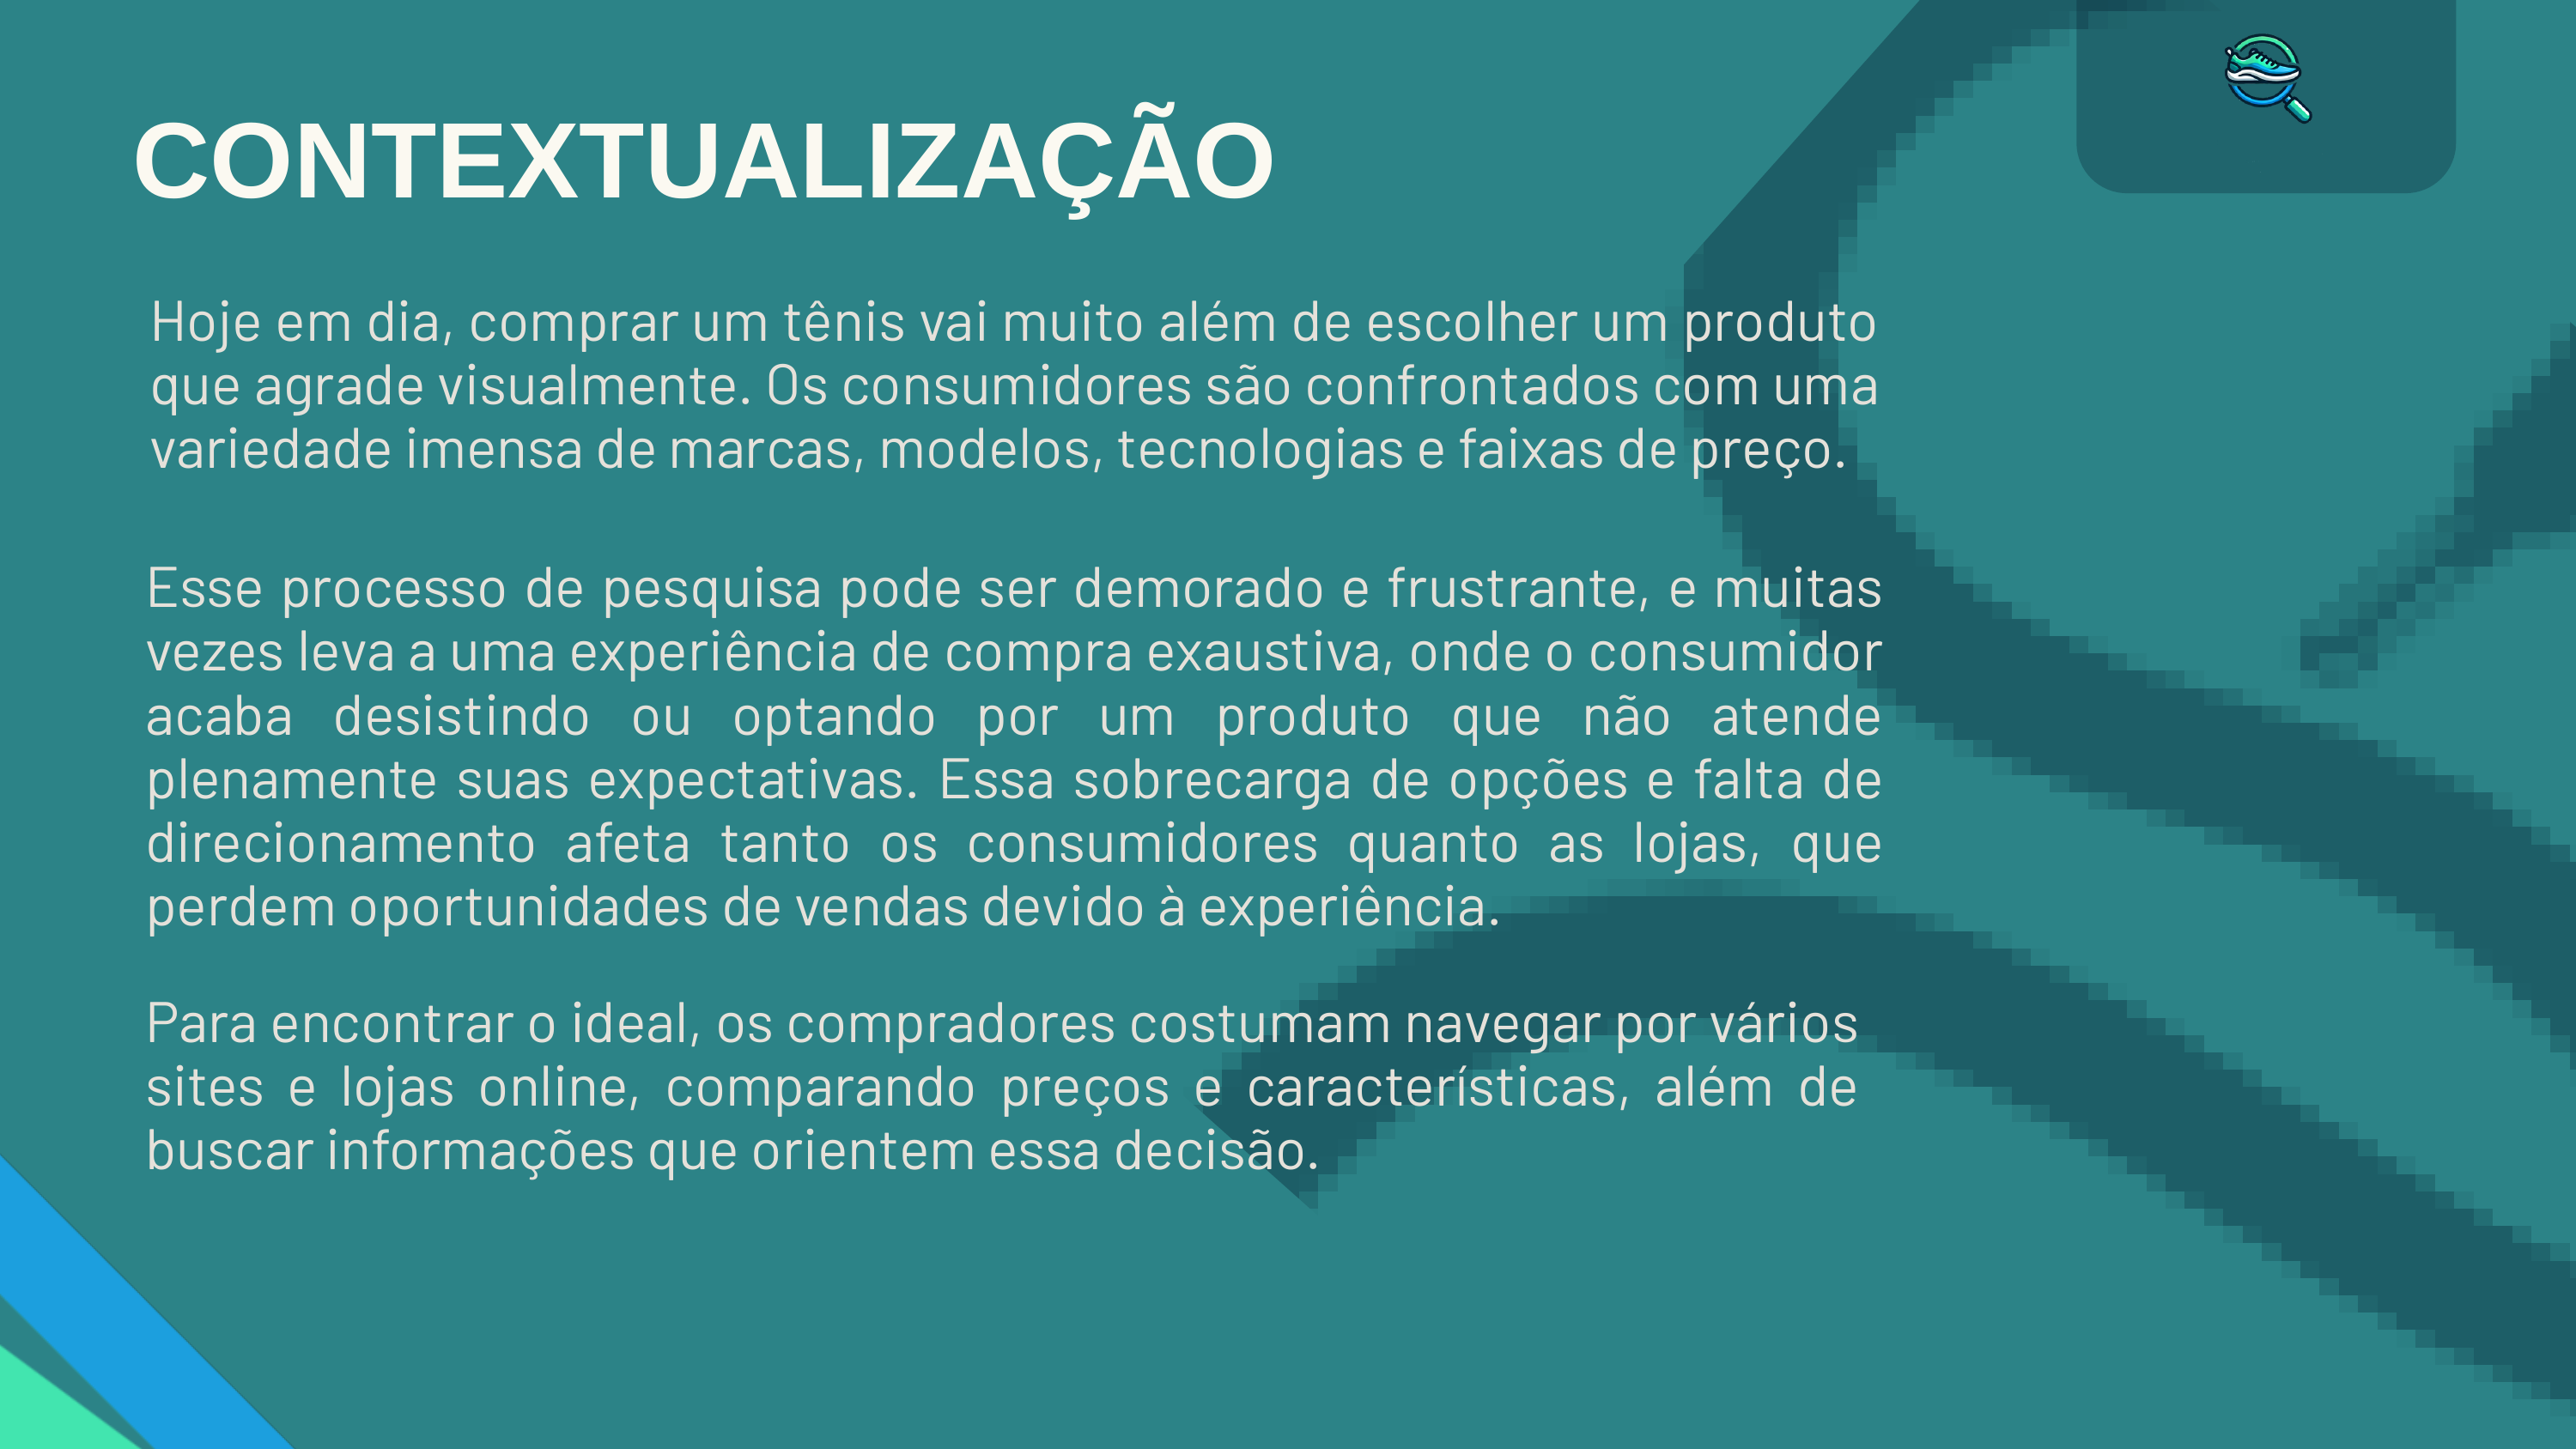

CONTEXTUALIZAÇÃO

Hoje em dia, comprar um tênis vai muito além de escolher um produto que agrade visualmente. Os consumidores são confrontados com uma variedade imensa de marcas, modelos, tecnologias e faixas de preço.
Esse processo de pesquisa pode ser demorado e frustrante, e muitas vezes leva a uma experiência de compra exaustiva, onde o consumidor acaba desistindo ou optando por um produto que não atende plenamente suas expectativas. Essa sobrecarga de opções e falta de direcionamento afeta tanto os consumidores quanto as lojas, que perdem oportunidades de vendas devido à experiência.

Para encontrar o ideal, os compradores costumam navegar por vários sites e lojas online, comparando preços e características, além de buscar informações que orientem essa decisão.